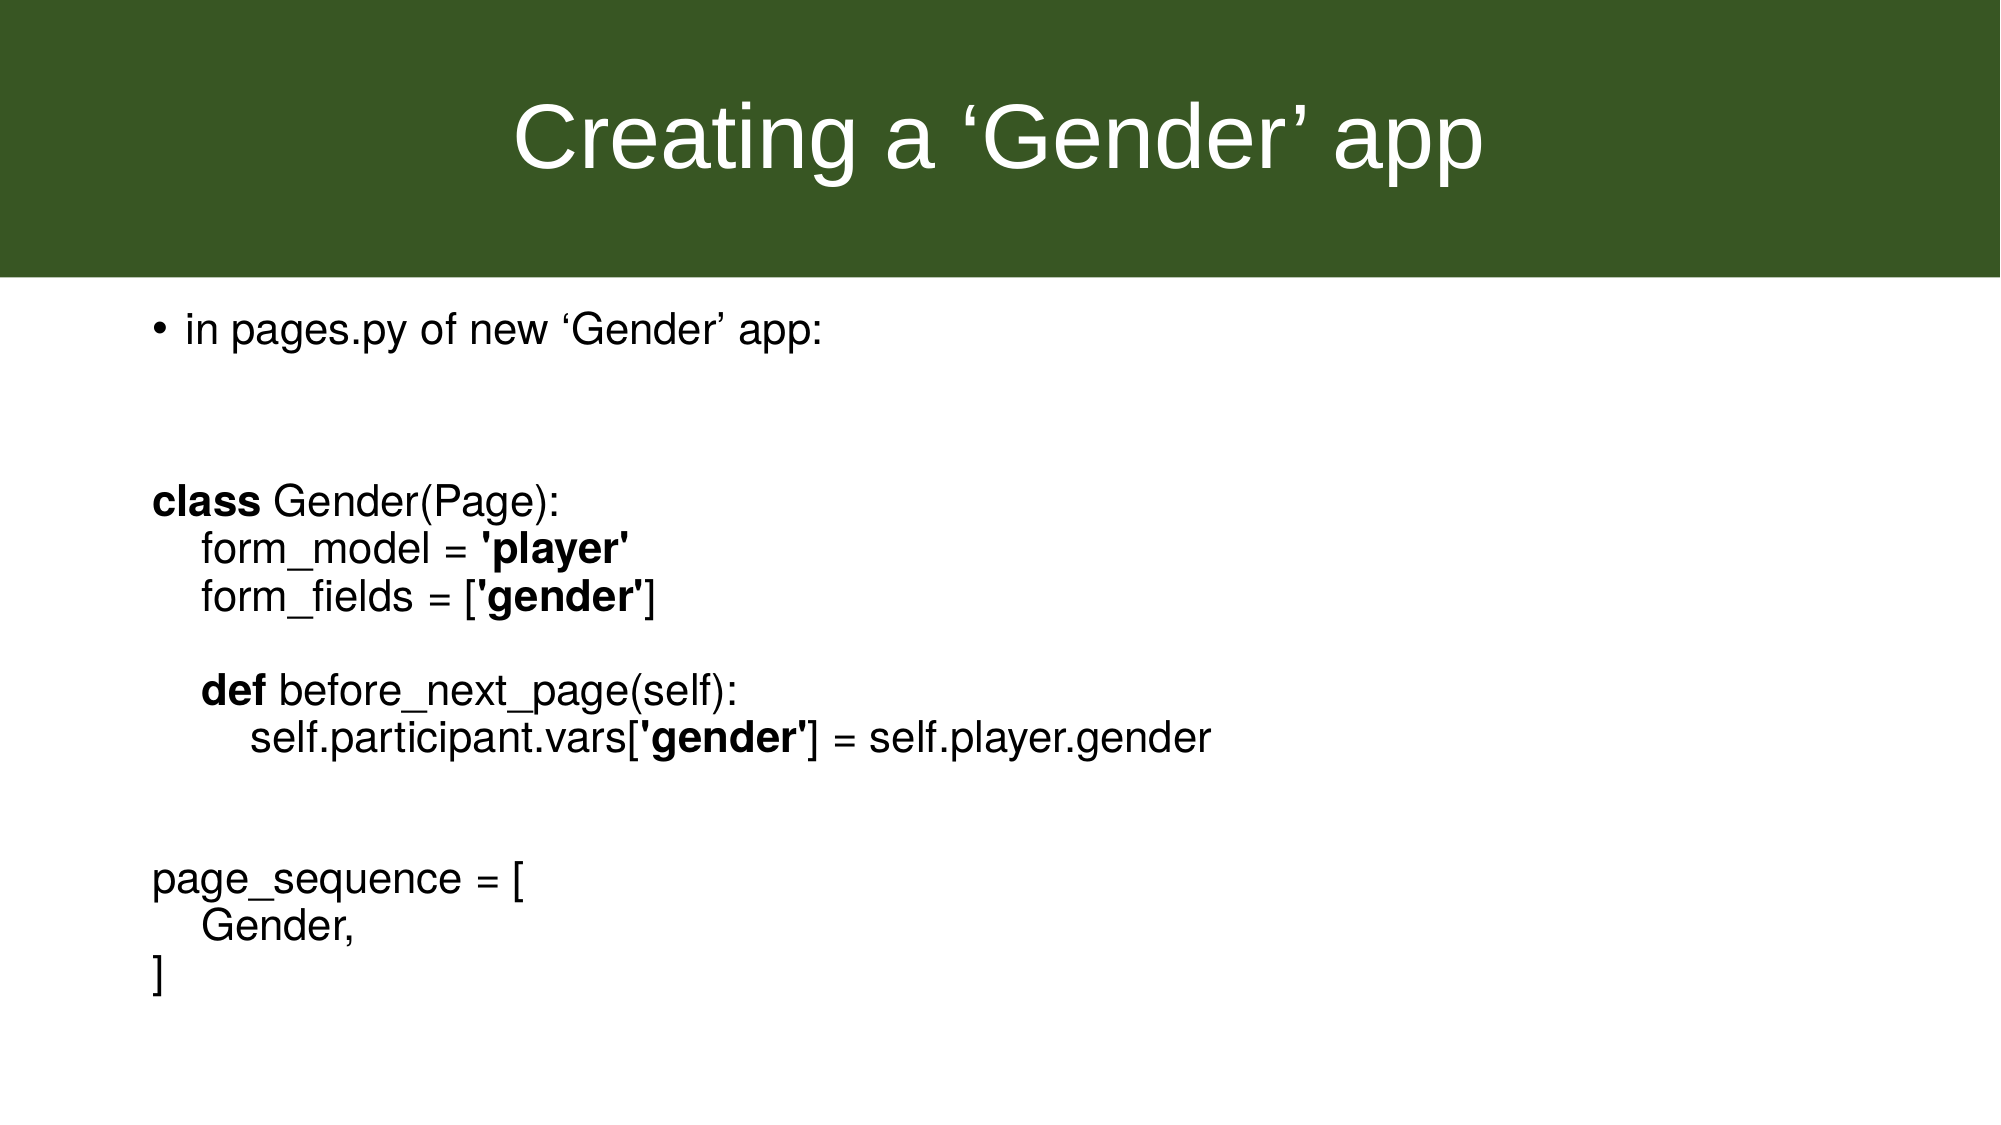

# Creating a ‘Gender’ app
in pages.py of new ‘Gender’ app:

class Gender(Page):
    form_model = 'player'
    form_fields = ['gender']
    def before_next_page(self):
        self.participant.vars['gender'] = self.player.gender
page_sequence = [
    Gender,
]